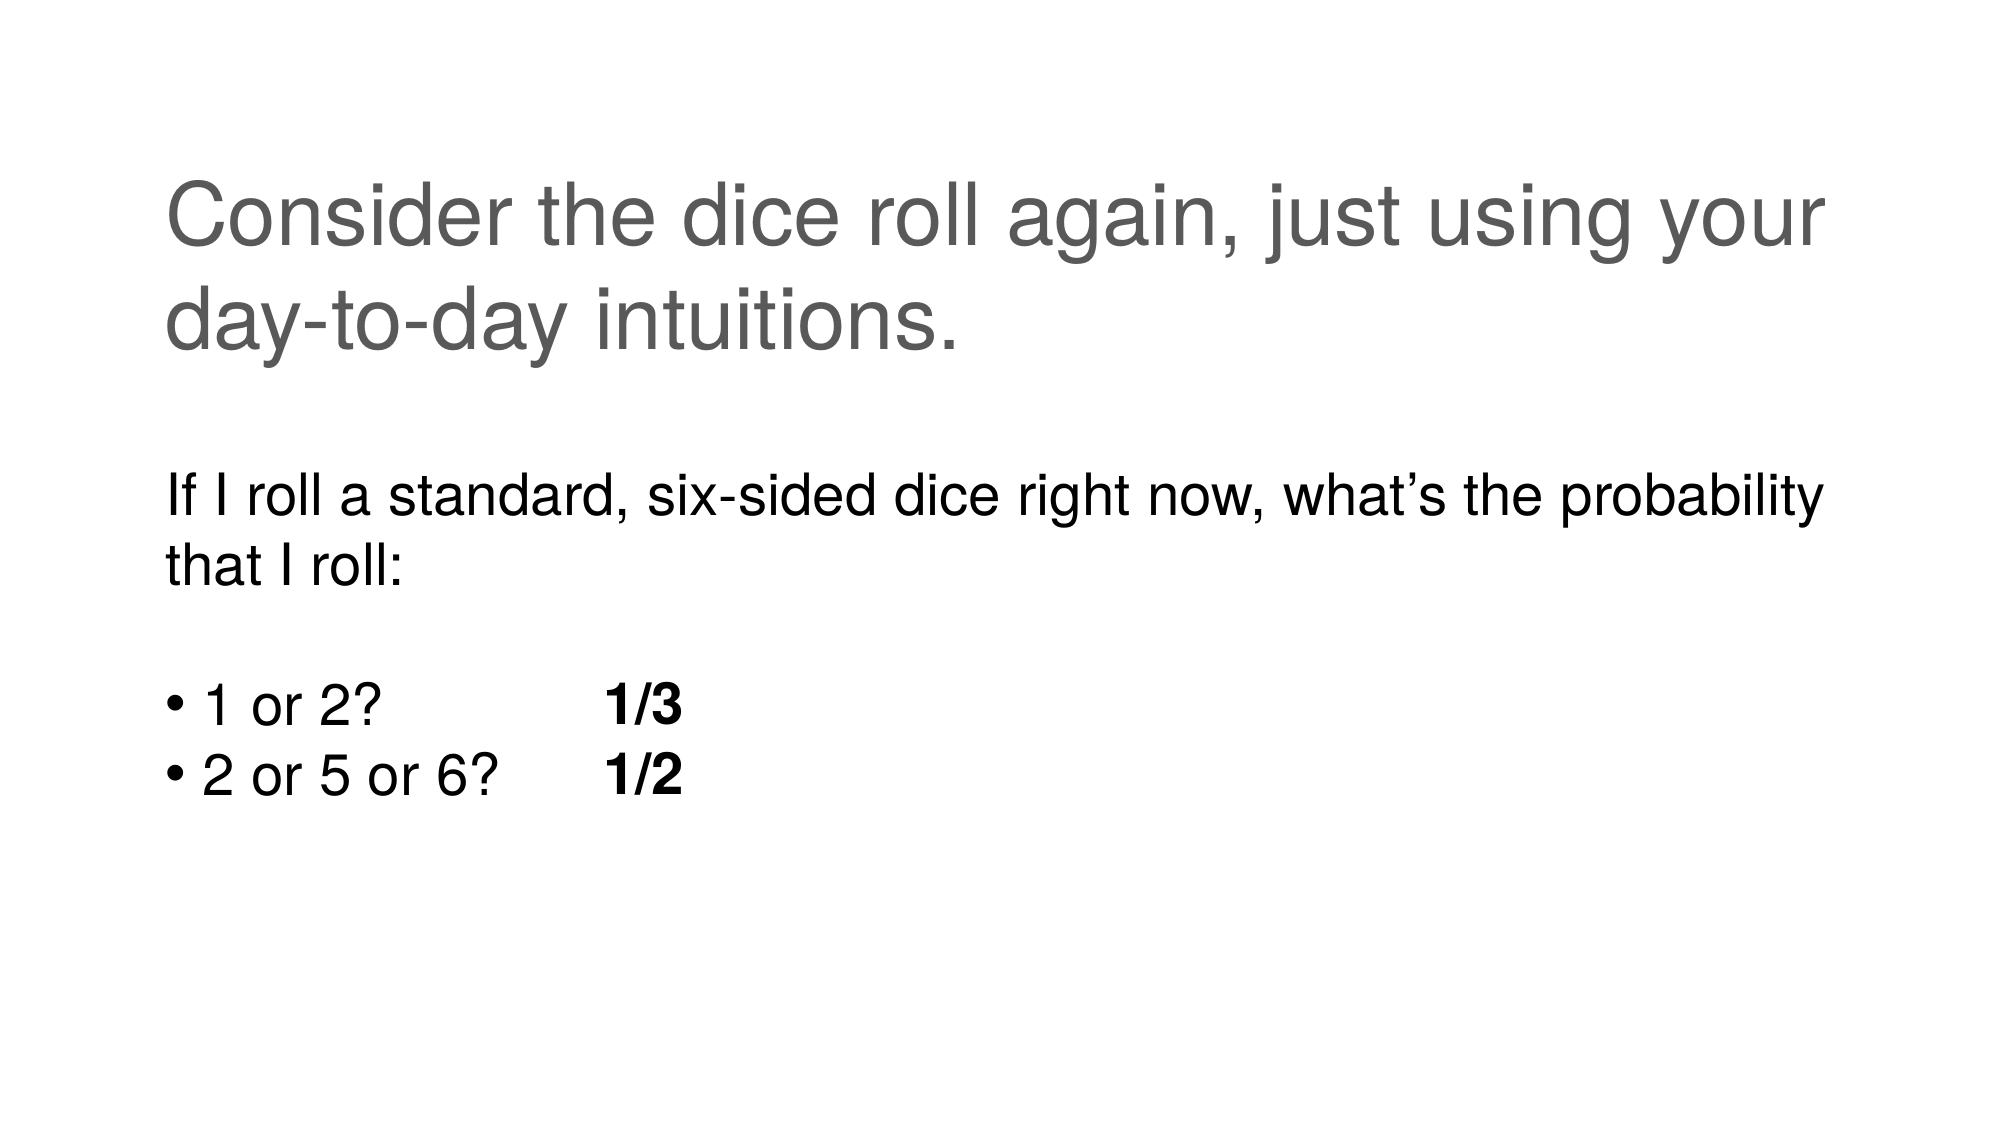

# Consider the dice roll again, just using your day-to-day intuitions.
If I roll a standard, six-sided dice right now, what’s the probability that I roll:

1 or 2?
2 or 5 or 6?
1/3
1/2